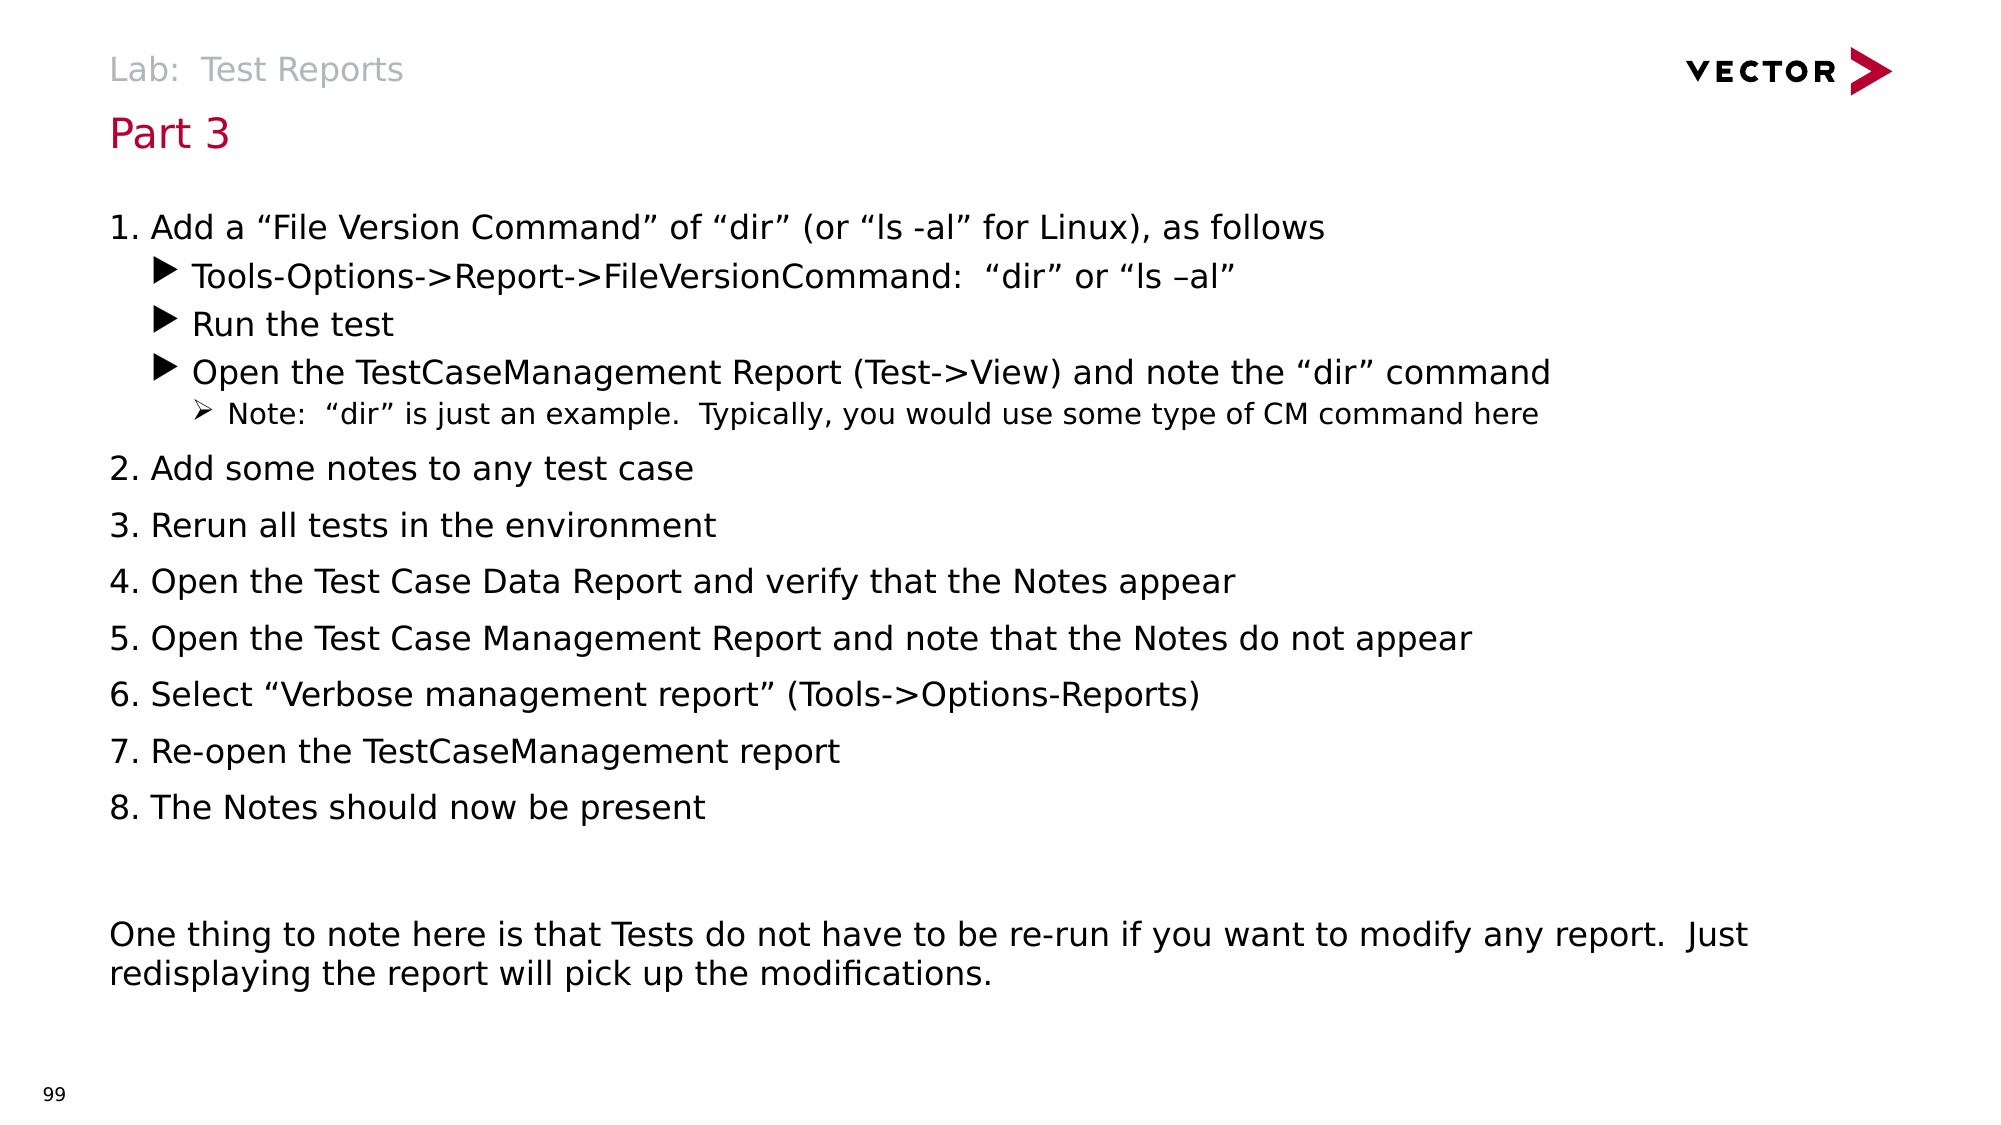

# Lab:  Test Reports
Part 3
Add a “File Version Command” of “dir” (or “ls -al” for Linux), as follows
Tools-Options->Report->FileVersionCommand:  “dir” or “ls –al”
Run the test
Open the TestCaseManagement Report (Test->View) and note the “dir” command
Note:  “dir” is just an example.  Typically, you would use some type of CM command here
Add some notes to any test case
Rerun all tests in the environment
Open the Test Case Data Report and verify that the Notes appear
Open the Test Case Management Report and note that the Notes do not appear
Select “Verbose management report” (Tools->Options-Reports)
Re-open the TestCaseManagement report
The Notes should now be present

One thing to note here is that Tests do not have to be re-run if you want to modify any report.  Just redisplaying the report will pick up the modifications.